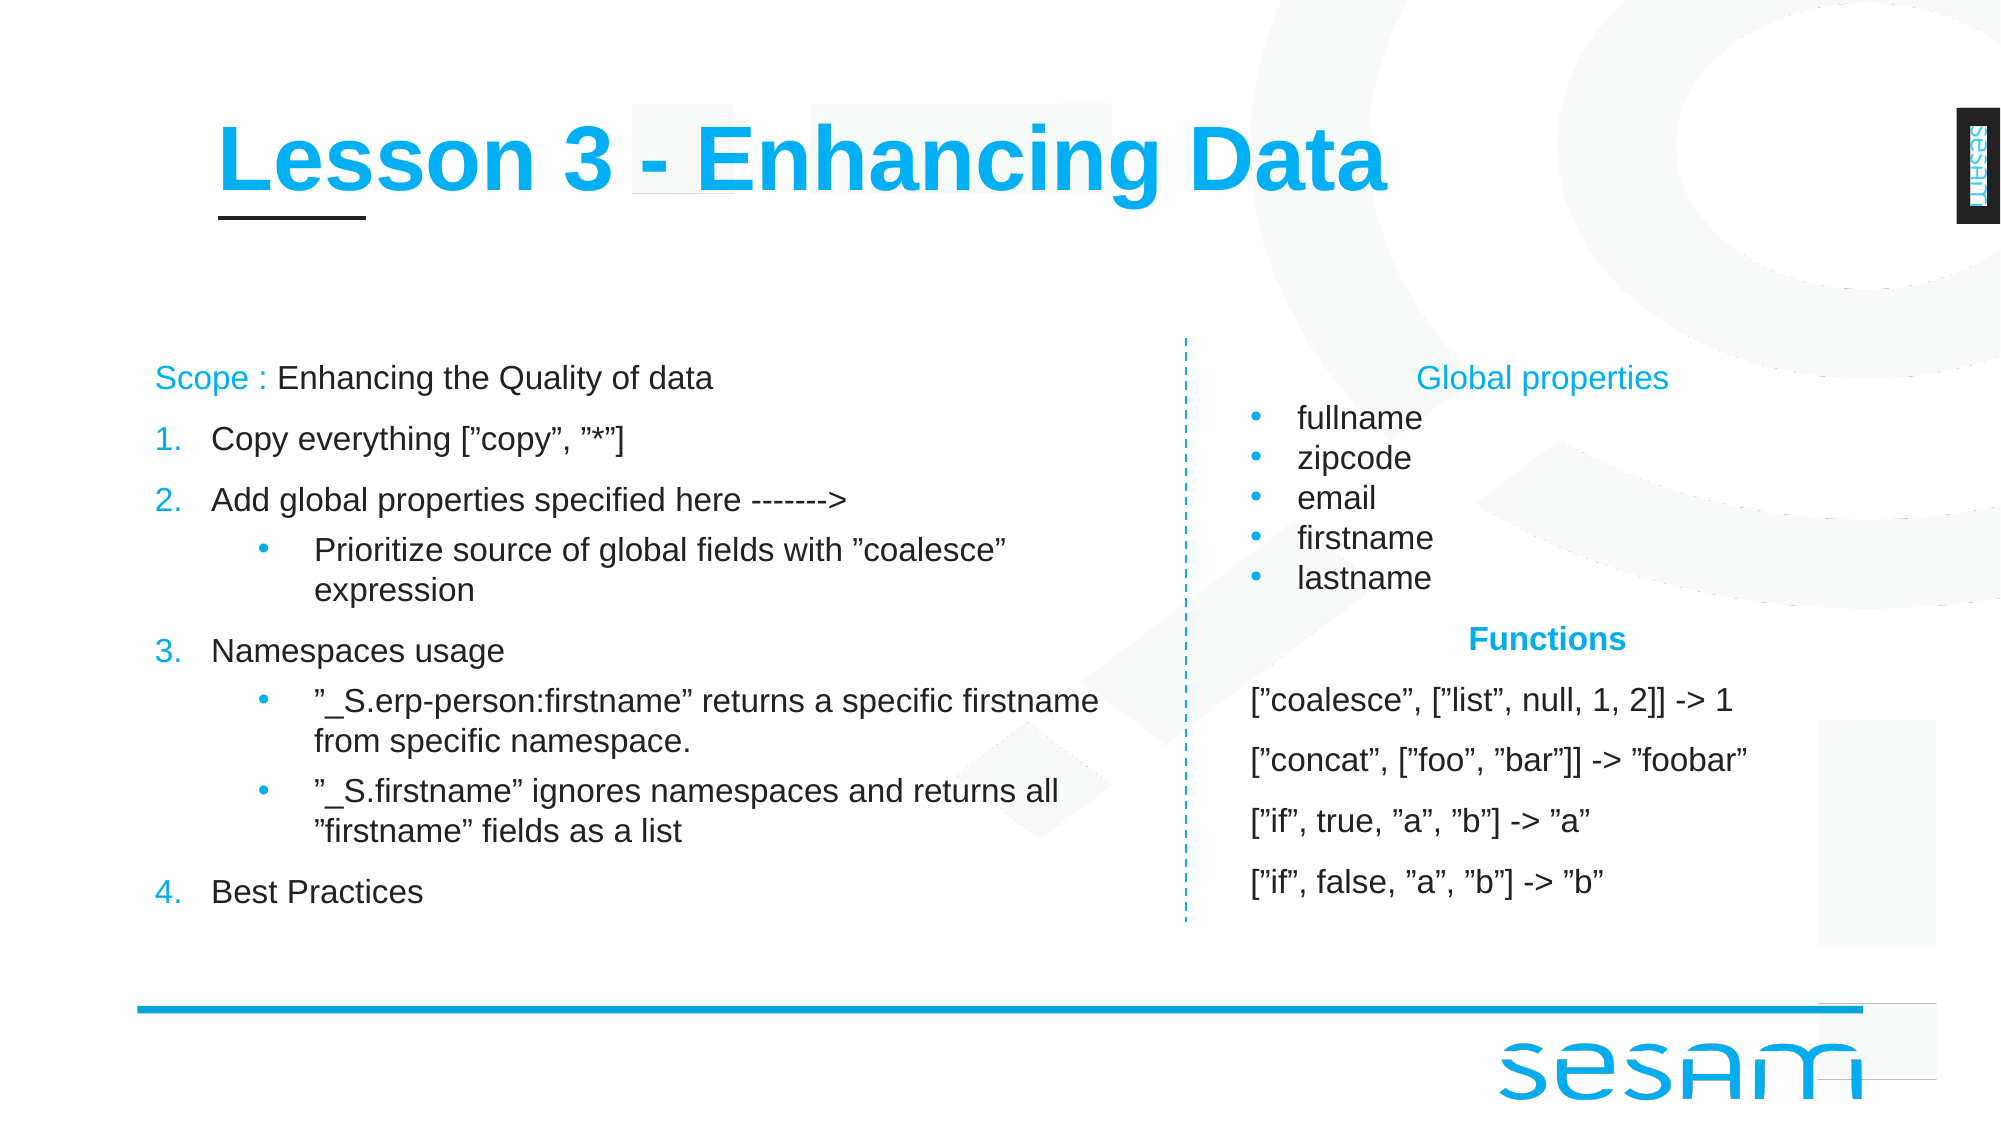

# Lesson 3 - Enhancing Data
Scope : Enhancing the Quality of data
Copy everything [”copy”, ”*”]
Add global properties specified here ------->
Prioritize source of global fields with ”coalesce” expression
Namespaces usage
”_S.erp-person:firstname” returns a specific firstname from specific namespace.
”_S.firstname” ignores namespaces and returns all ”firstname” fields as a list
Best Practices
Global properties
fullname
zipcode
email
firstname
lastname
Functions
[”coalesce”, [”list”, null, 1, 2]] -> 1
[”concat”, [”foo”, ”bar”]] -> ”foobar”
[”if”, true, ”a”, ”b”] -> ”a”
[”if”, false, ”a”, ”b”] -> ”b”